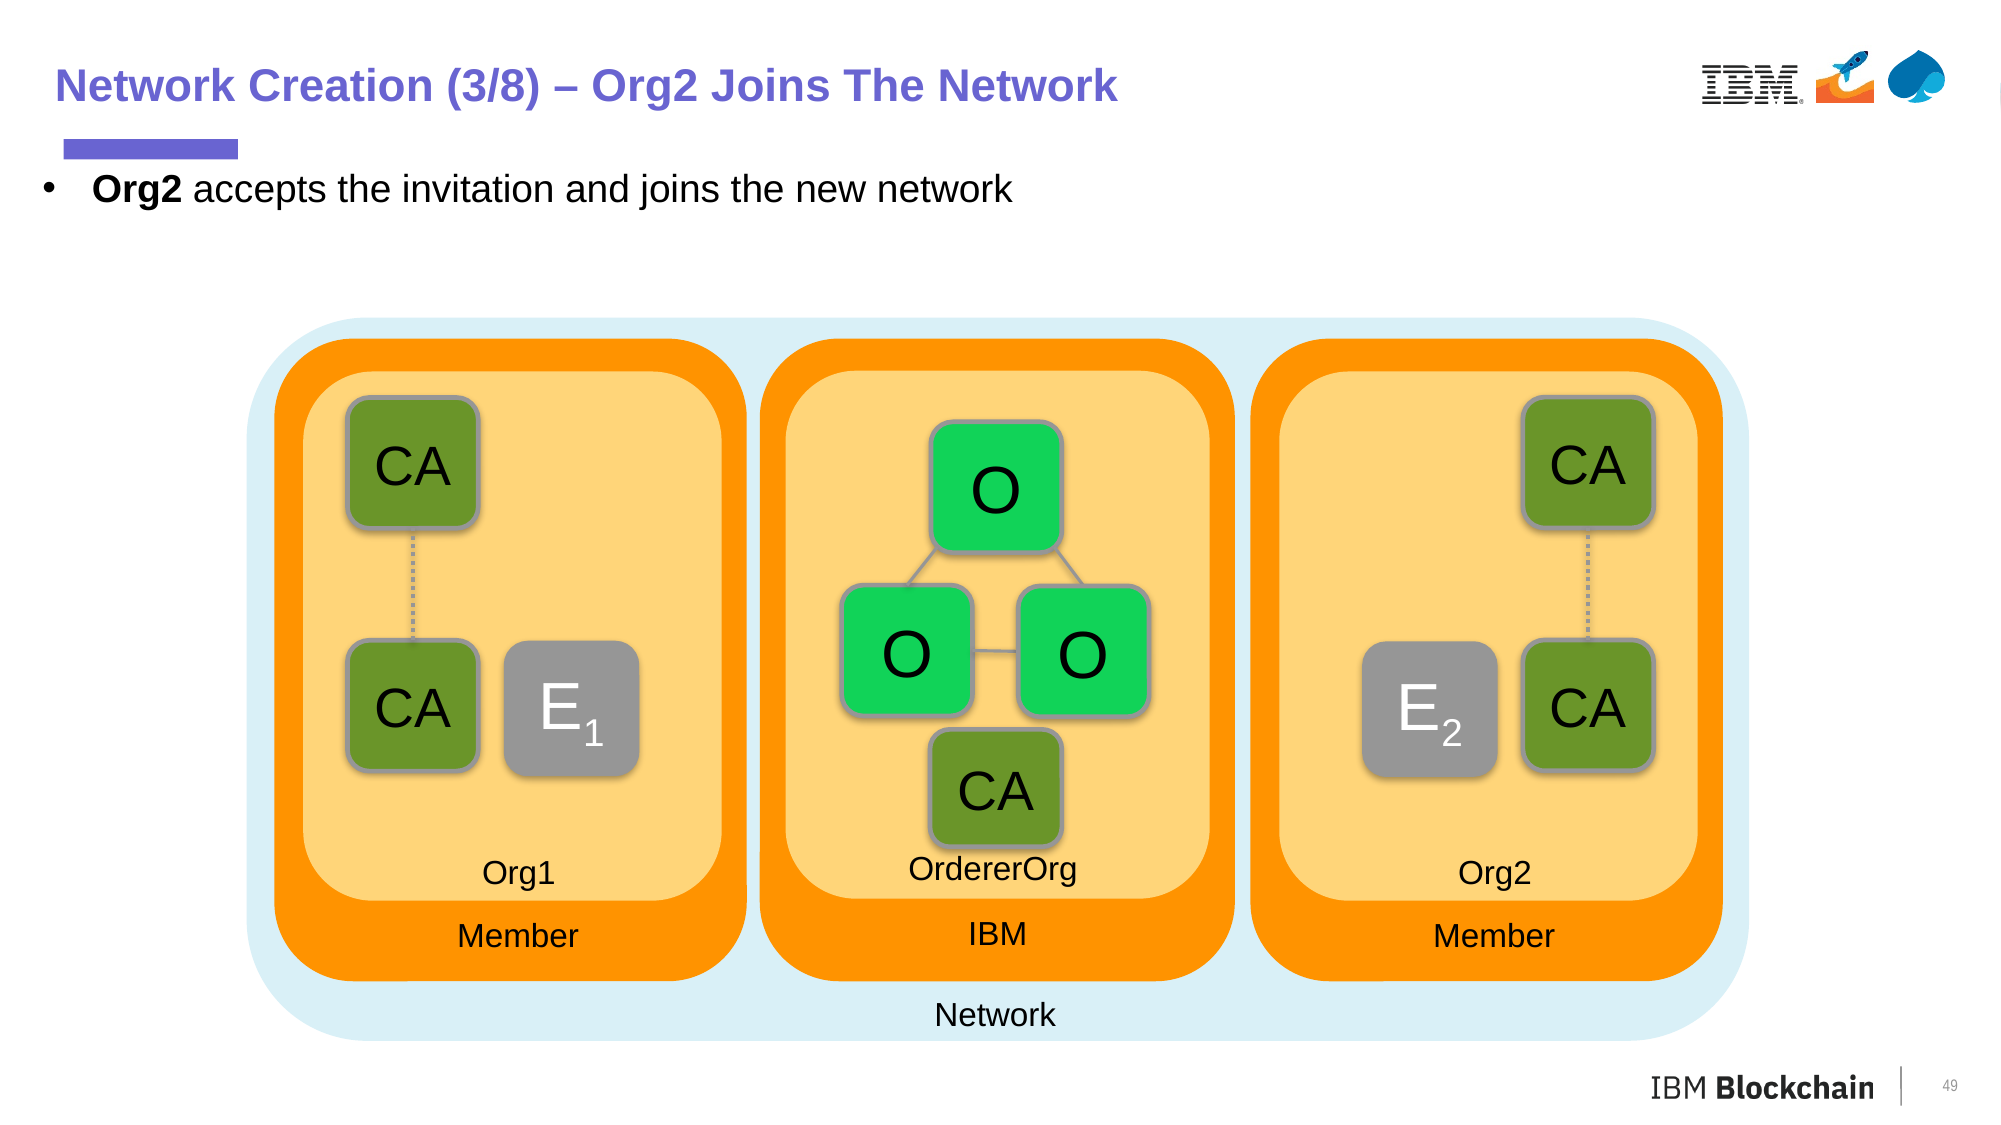

Network Creation (3/8) – Org2 Joins The Network
Org2 accepts the invitation and joins the new network

CA
CA
O
O
O
CA
CA
E1
E2
CA
OrdererOrg
Org2
Org1
IBM
Member
Member
Network